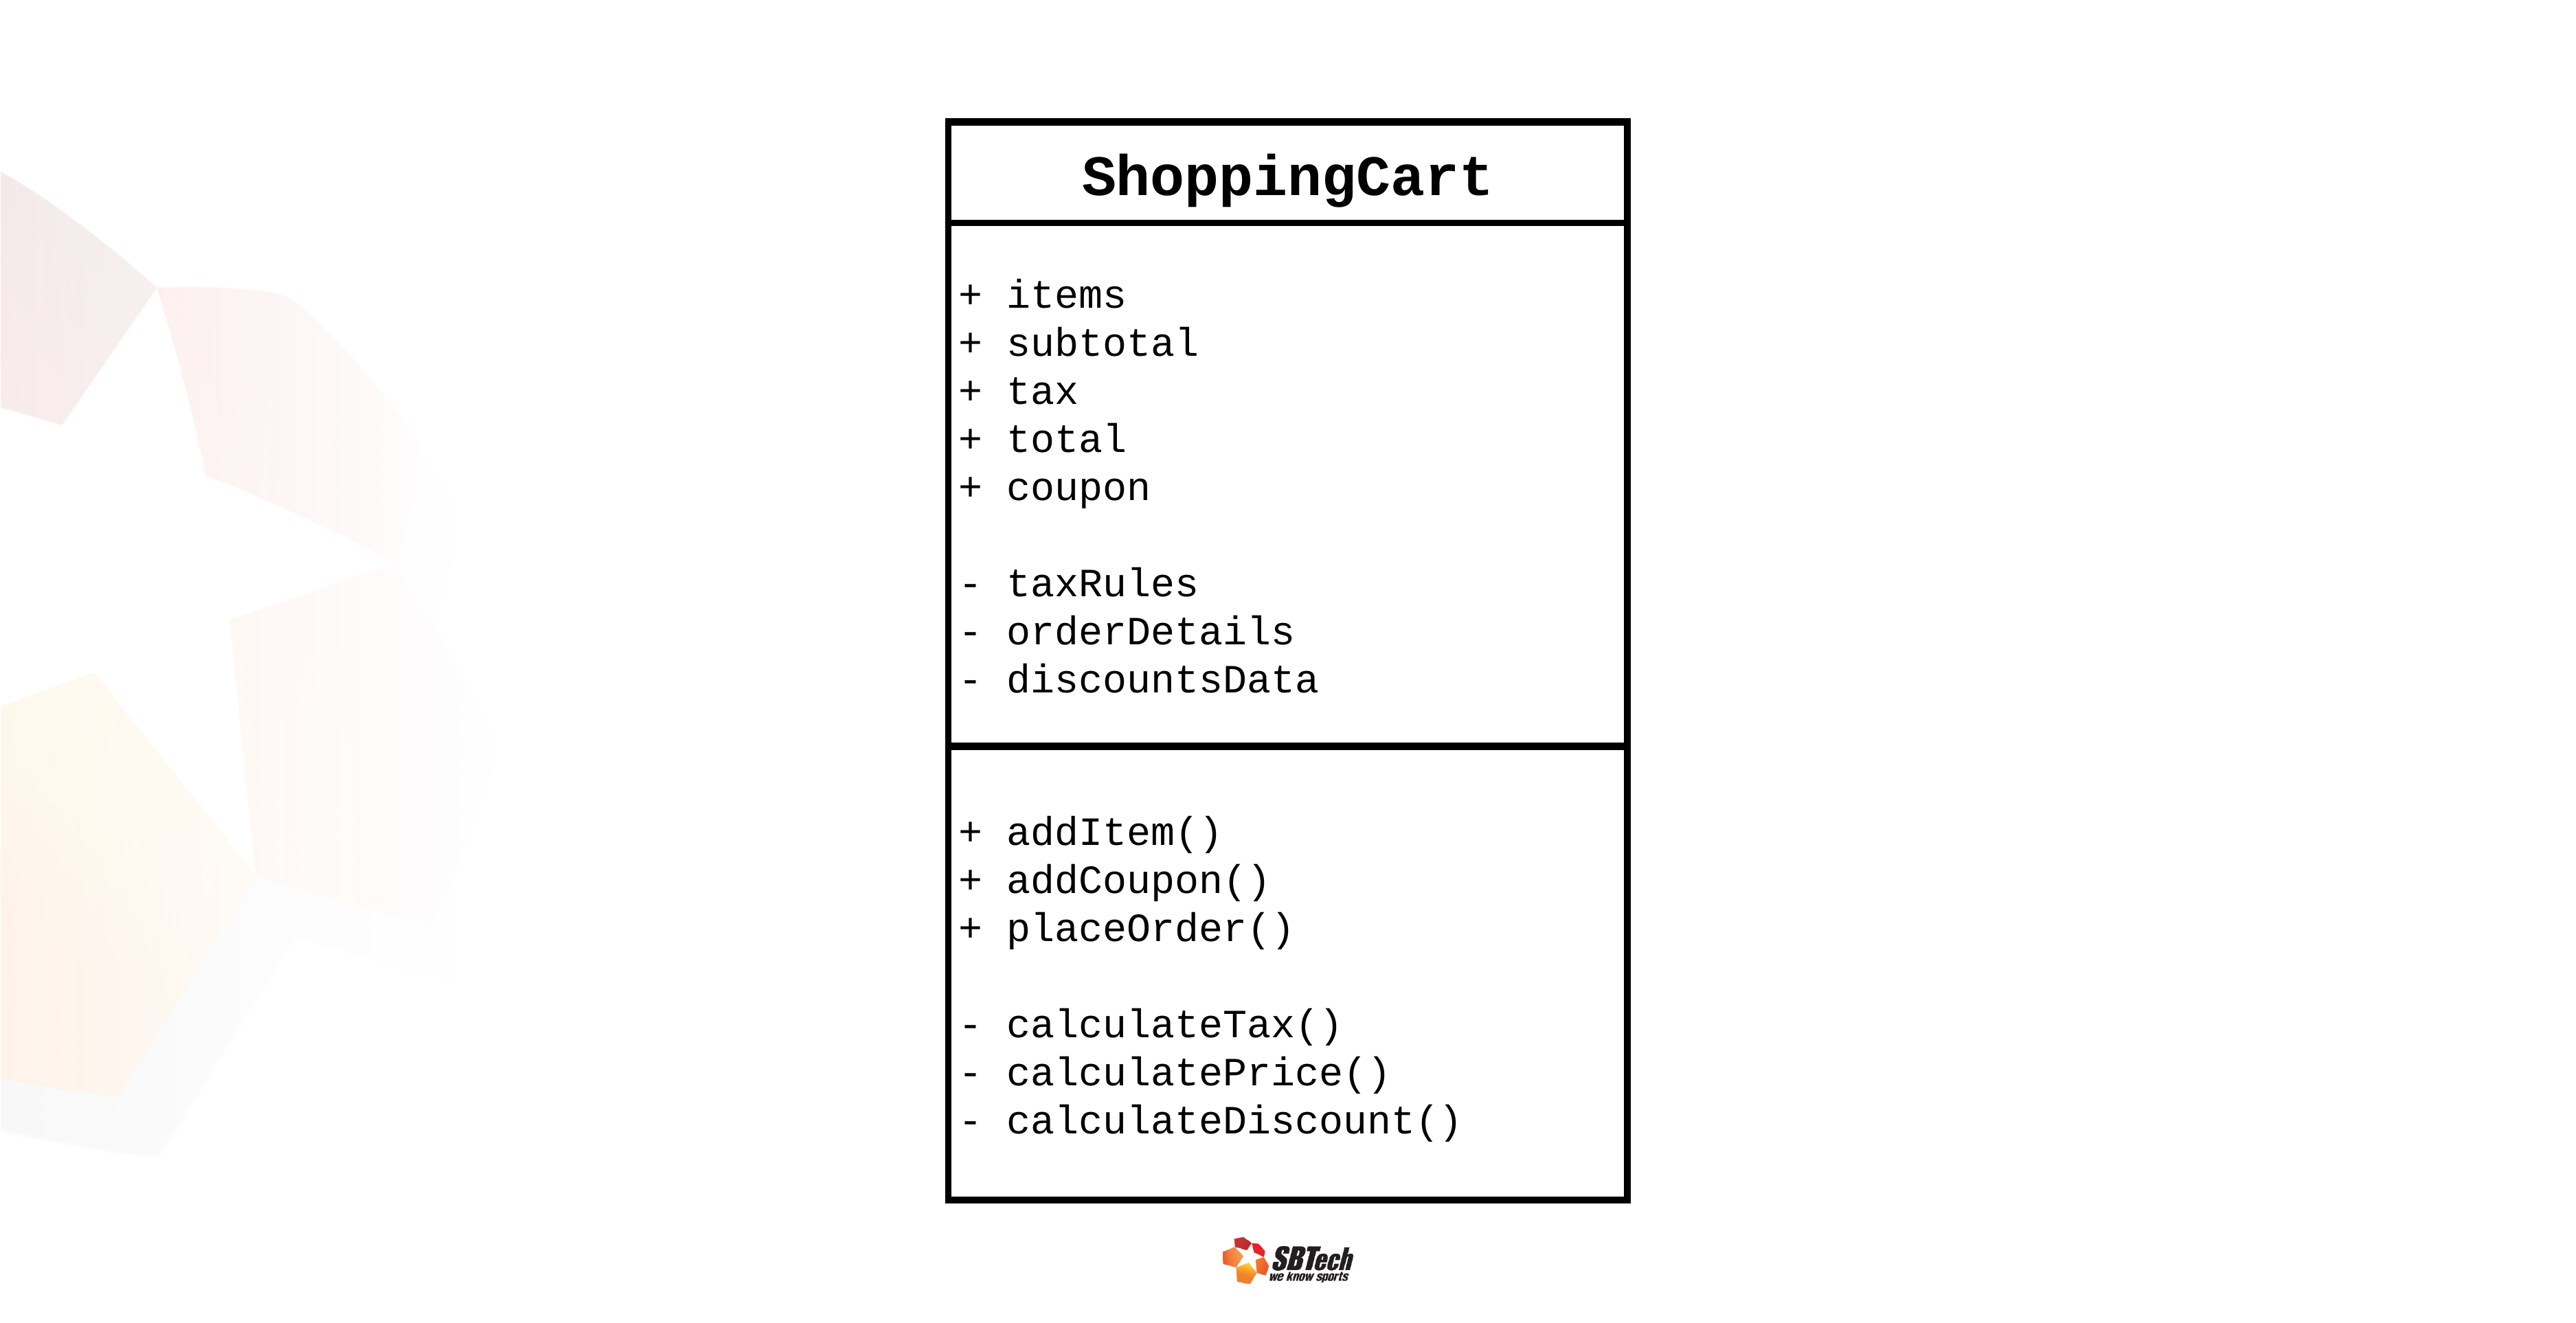

ShoppingCart
+ items
+ subtotal
+ tax
+ total
+ coupon

- taxRules
- orderDetails
- discountsData
+ addItem()
+ addCoupon()
+ placeOrder()

- calculateTax()
- calculatePrice()
- calculateDiscount()